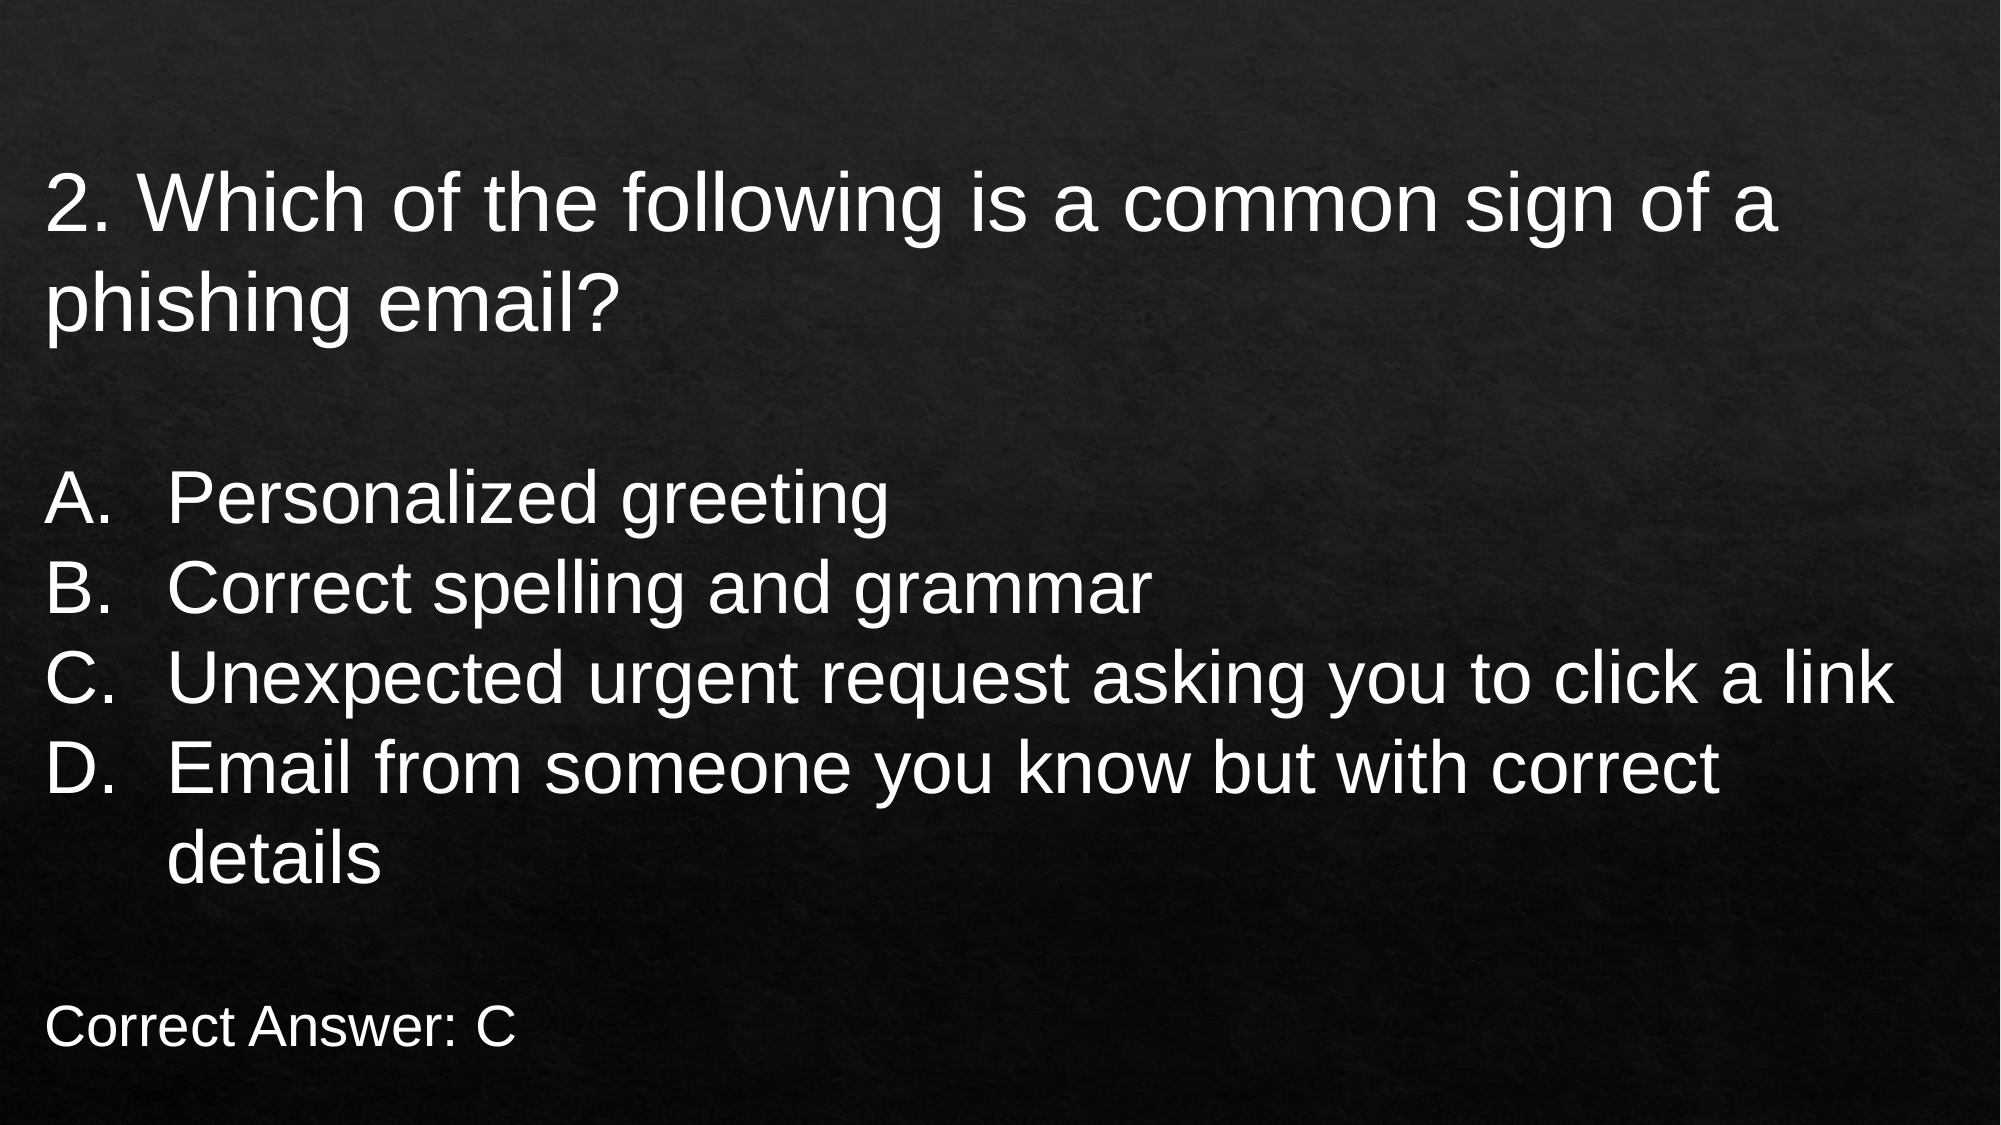

2. Which of the following is a common sign of a phishing email?

Personalized greeting
Correct spelling and grammar
Unexpected urgent request asking you to click a link
Email from someone you know but with correct details

Correct Answer: C